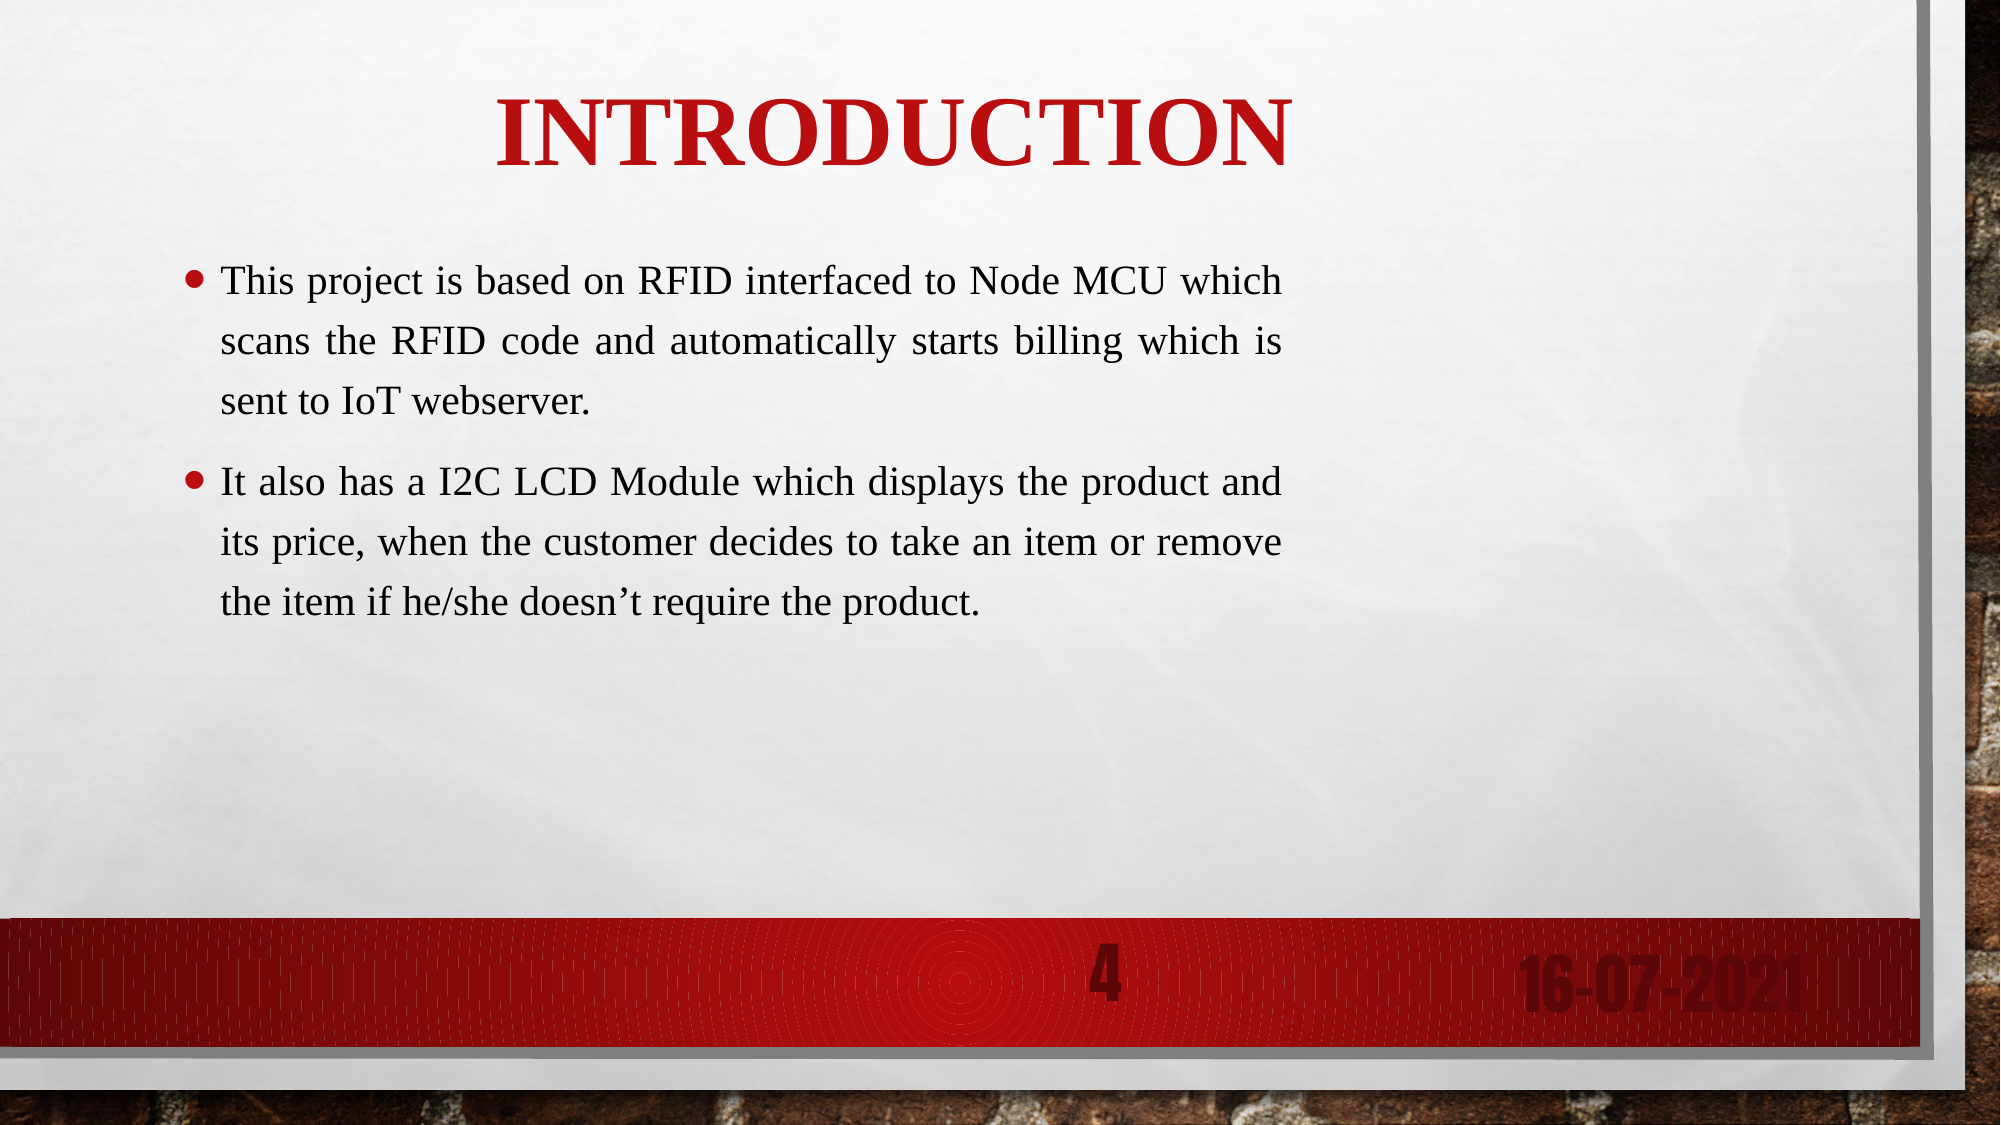

This project is based on RFID interfaced to Node MCU which scans the RFID code and automatically starts billing which is sent to IoT webserver.
It also has a I2C LCD Module which displays the product and its price, when the customer decides to take an item or remove the item if he/she doesn’t require the product.
# INTRODUCTION
4
16-07-2021